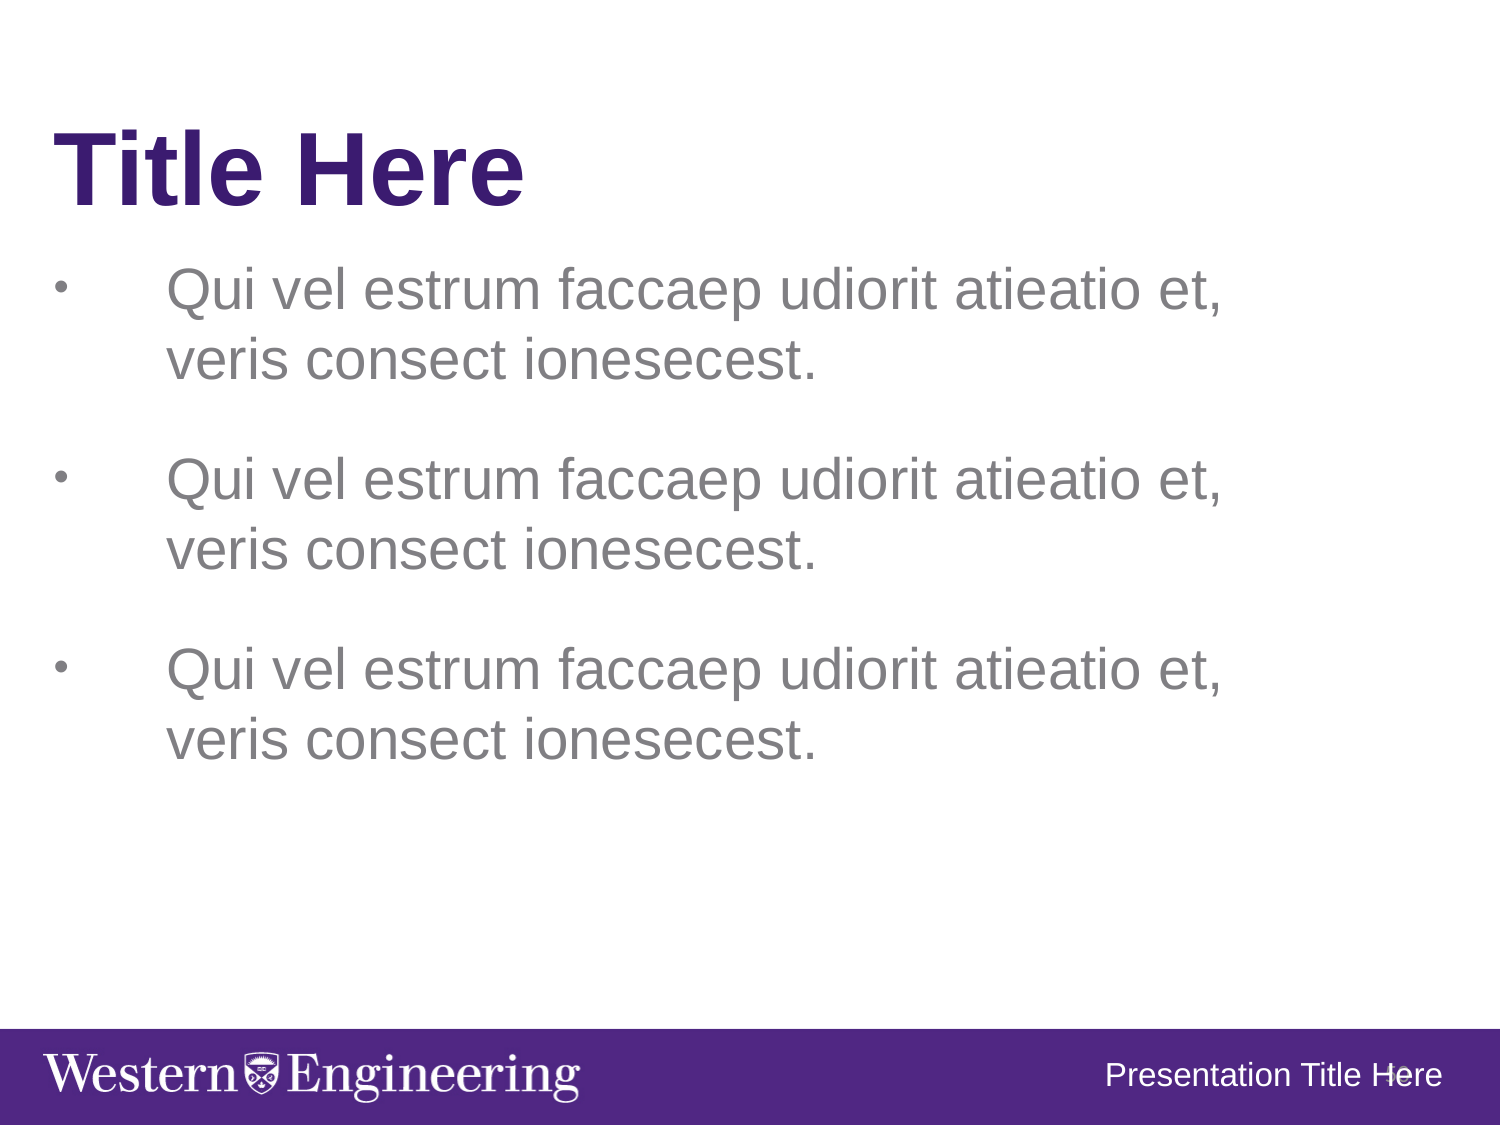

Title Here
Qui vel estrum faccaep udiorit atieatio et, veris consect ionesecest.
Qui vel estrum faccaep udiorit atieatio et, veris consect ionesecest.
Qui vel estrum faccaep udiorit atieatio et, veris consect ionesecest.

50
Presentation Title Here